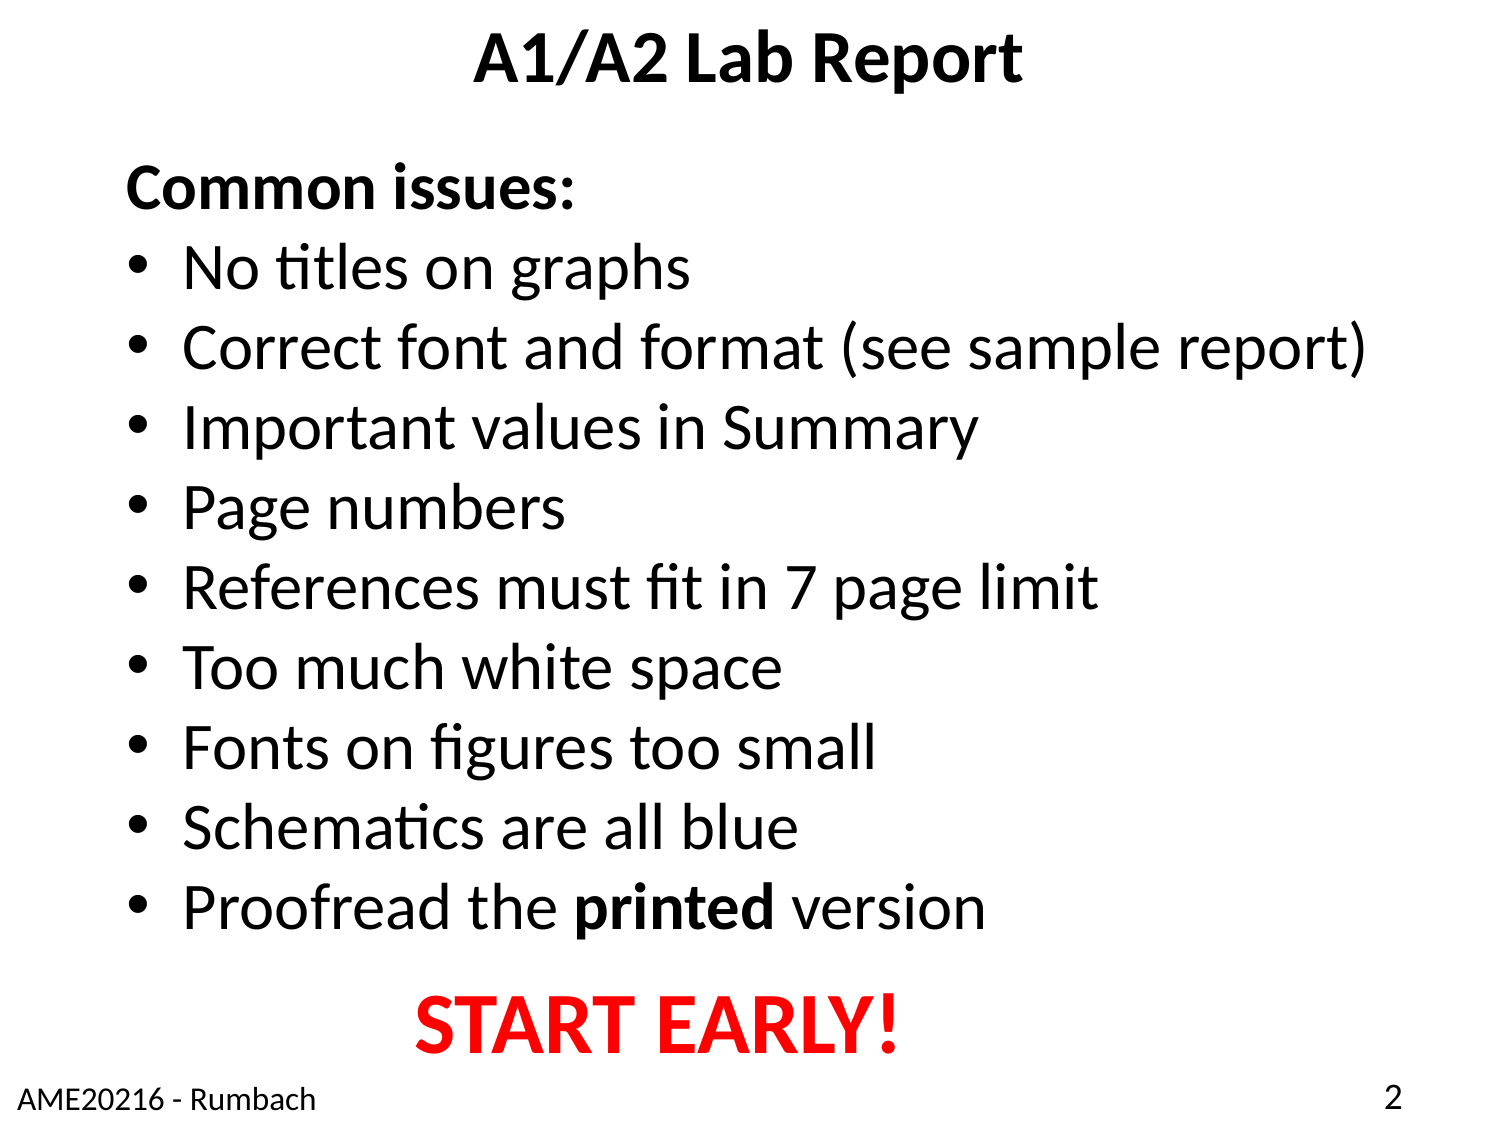

A1/A2 Lab Report
Common issues:
No titles on graphs
Correct font and format (see sample report)
Important values in Summary
Page numbers
References must fit in 7 page limit
Too much white space
Fonts on figures too small
Schematics are all blue
Proofread the printed version
START EARLY!